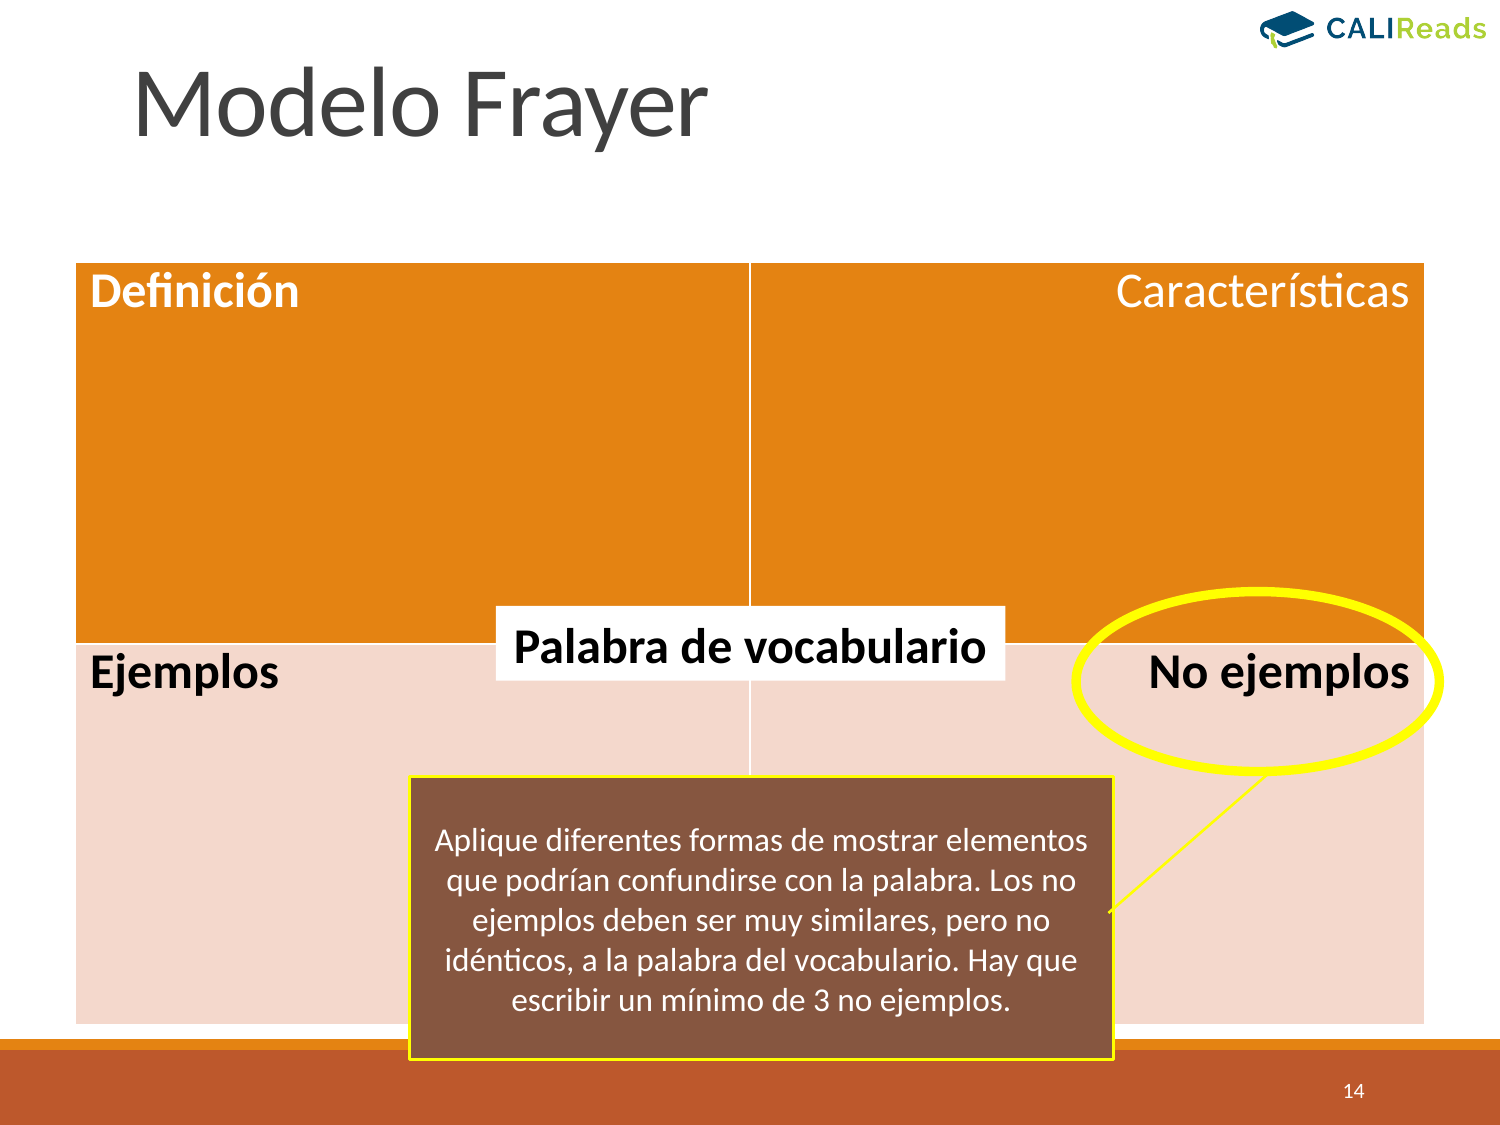

# Modelo Frayer
| Definición | Características |
| --- | --- |
| Ejemplos | No ejemplos |

Palabra de vocabulario
Aplique diferentes formas de mostrar elementos que podrían confundirse con la palabra. Los no ejemplos deben ser muy similares, pero no idénticos, a la palabra del vocabulario. Hay que escribir un mínimo de 3 no ejemplos.
14